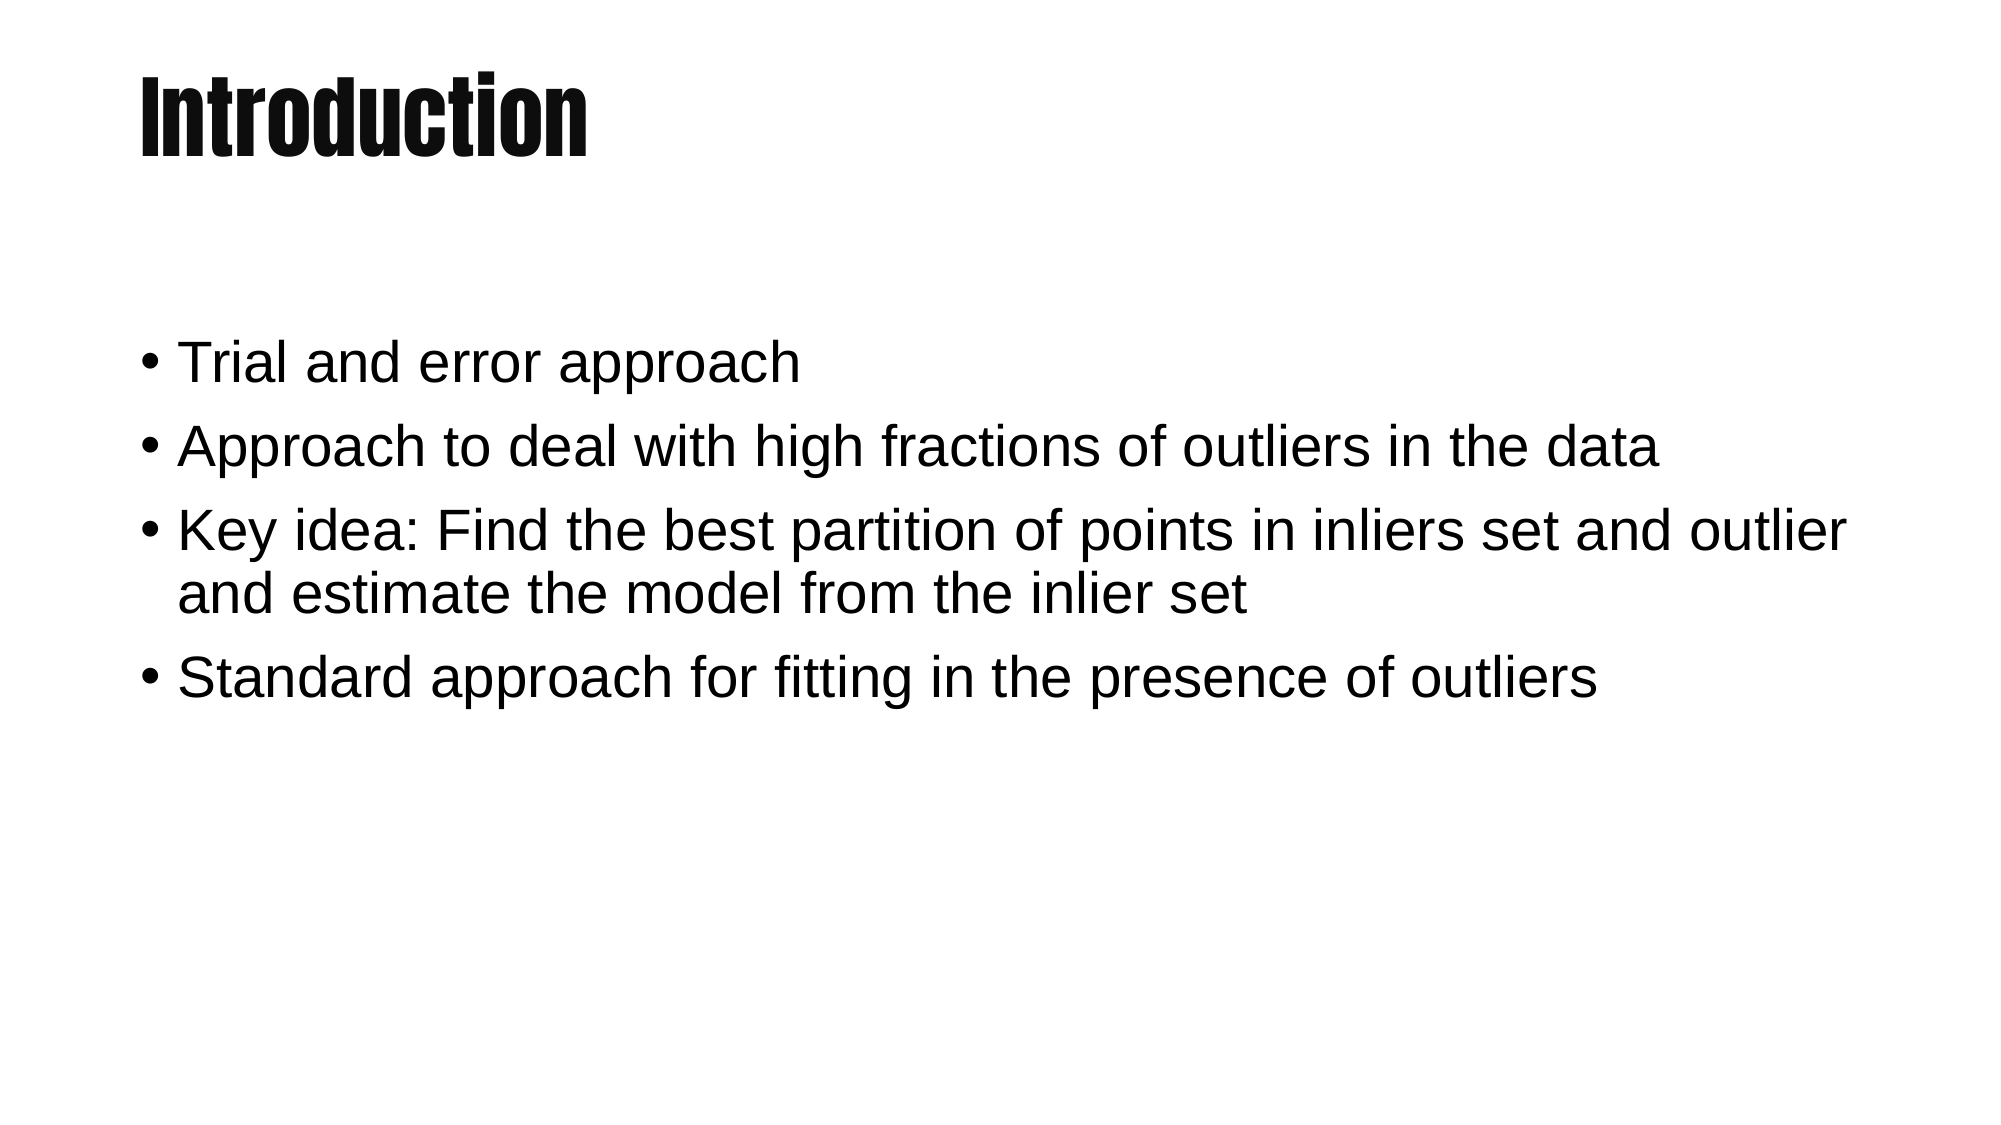

# Introduction
Trial and error approach
Approach to deal with high fractions of outliers in the data
Key idea: Find the best partition of points in inliers set and outlier and estimate the model from the inlier set
Standard approach for fitting in the presence of outliers